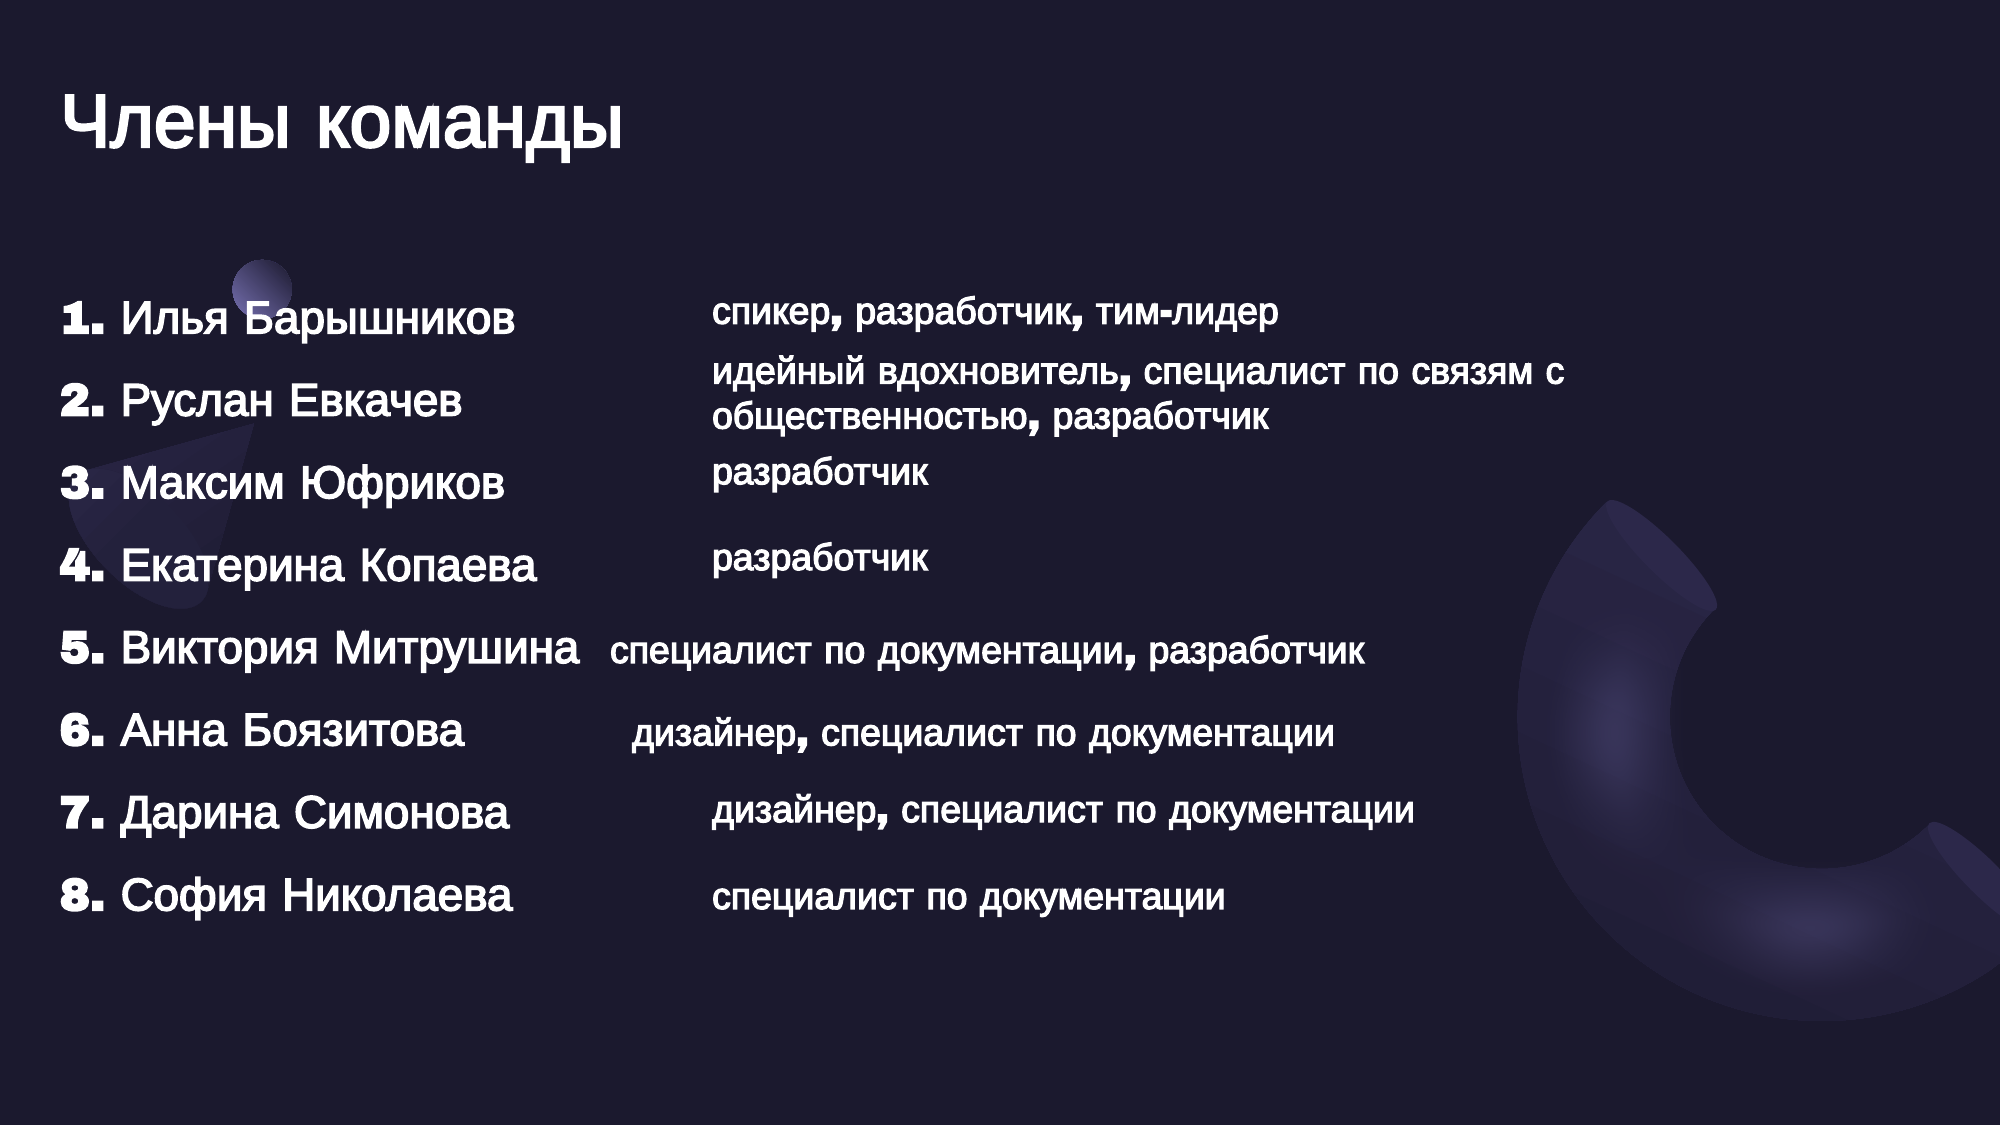

# Члены команды

1. Илья Барышников
2. Руслан Евкачев
3. Максим Юфриков
4. Екатерина Копаева
5. Виктория Митрушина  специалист по документации, разработчик
6. Анна Боязитова           дизайнер, специалист по документации
7. Дарина Симонова
8. София Николаева
спикер, разработчик, тим-лидер
идейный вдохновитель, специалист по связям с общественностью, разработчик

разработчик

разработчик

дизайнер, специалист по документации

специалист по документации